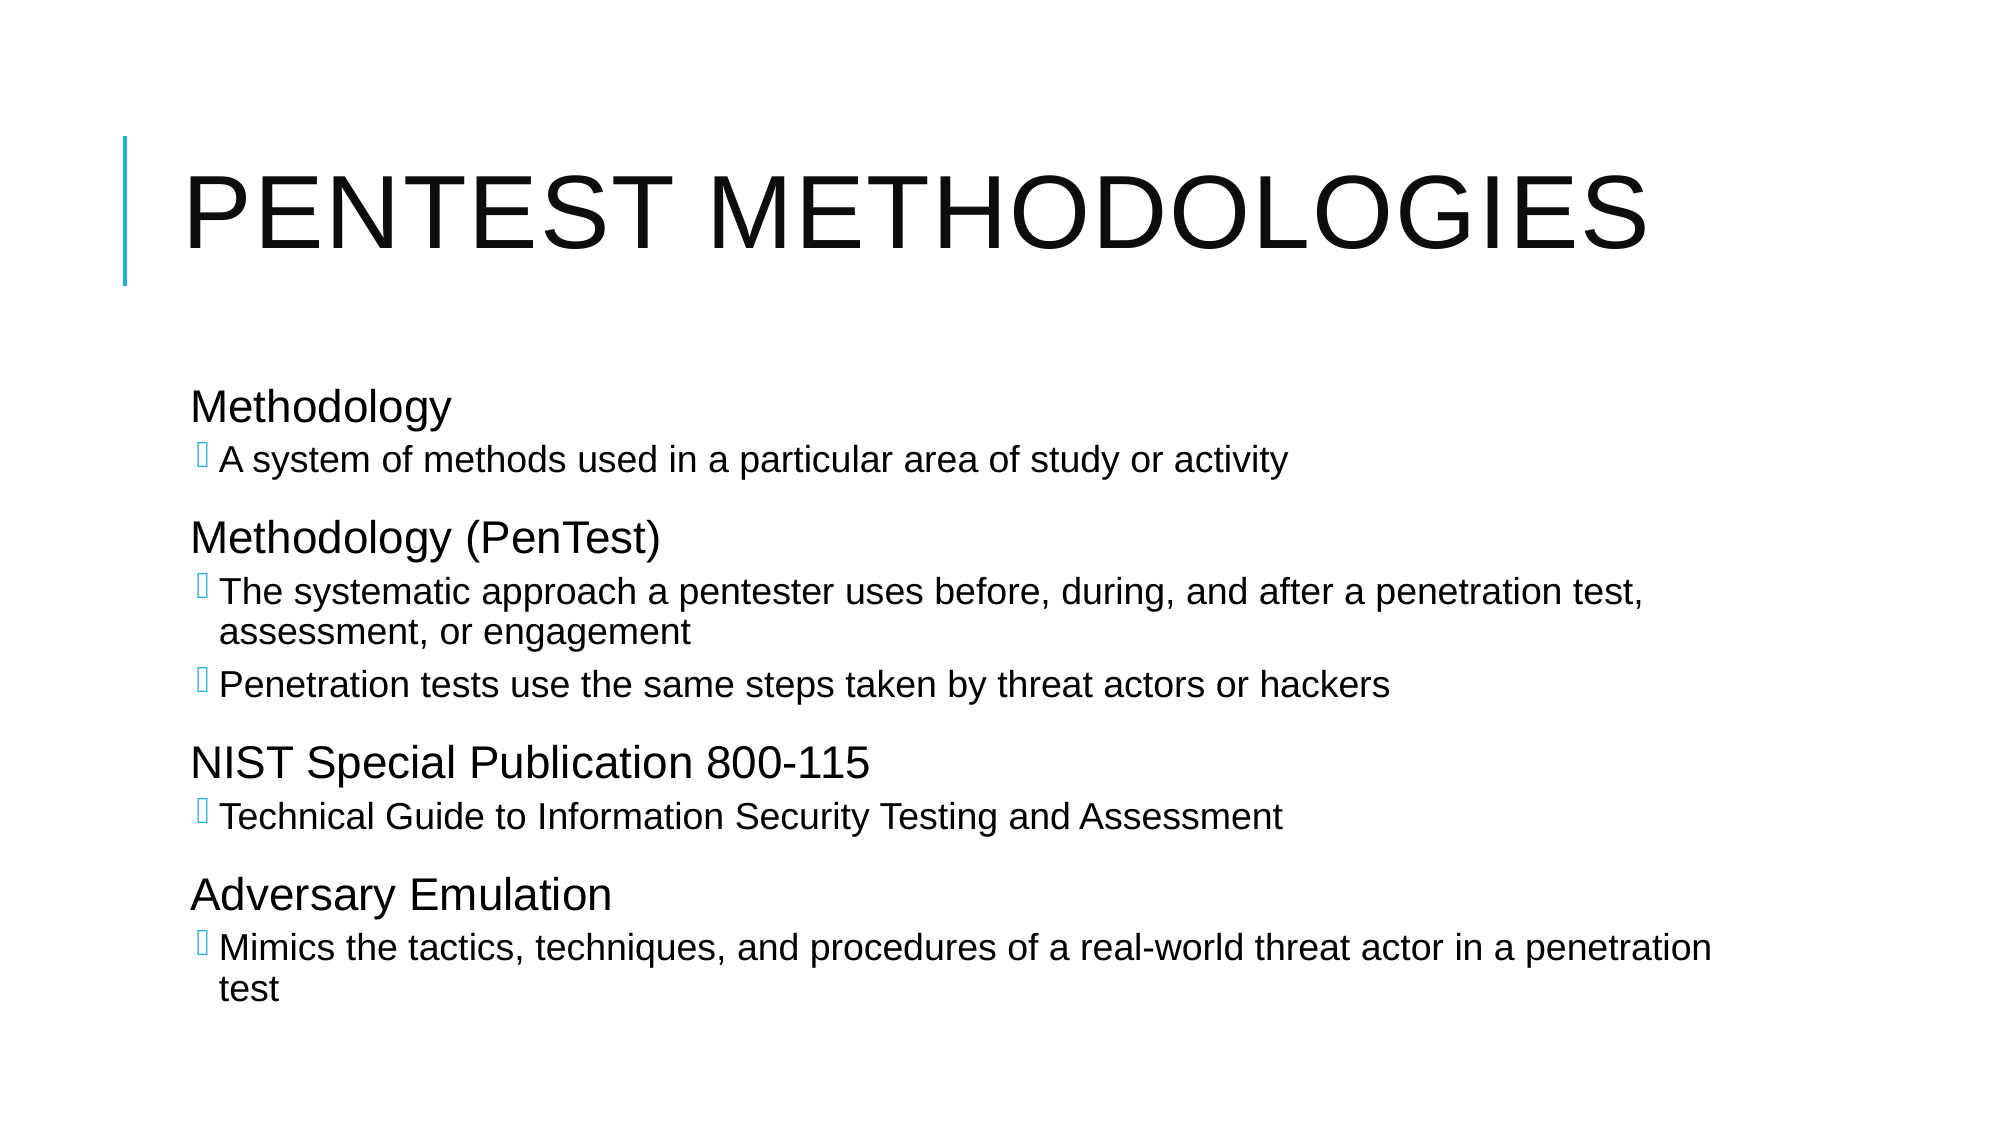

# PenTest Methodologies
Methodology
A system of methods used in a particular area of study or activity
Methodology (PenTest)
The systematic approach a pentester uses before, during, and after a penetration test, assessment, or engagement
Penetration tests use the same steps taken by threat actors or hackers
NIST Special Publication 800-115
Technical Guide to Information Security Testing and Assessment
Adversary Emulation
Mimics the tactics, techniques, and procedures of a real-world threat actor in a penetration test